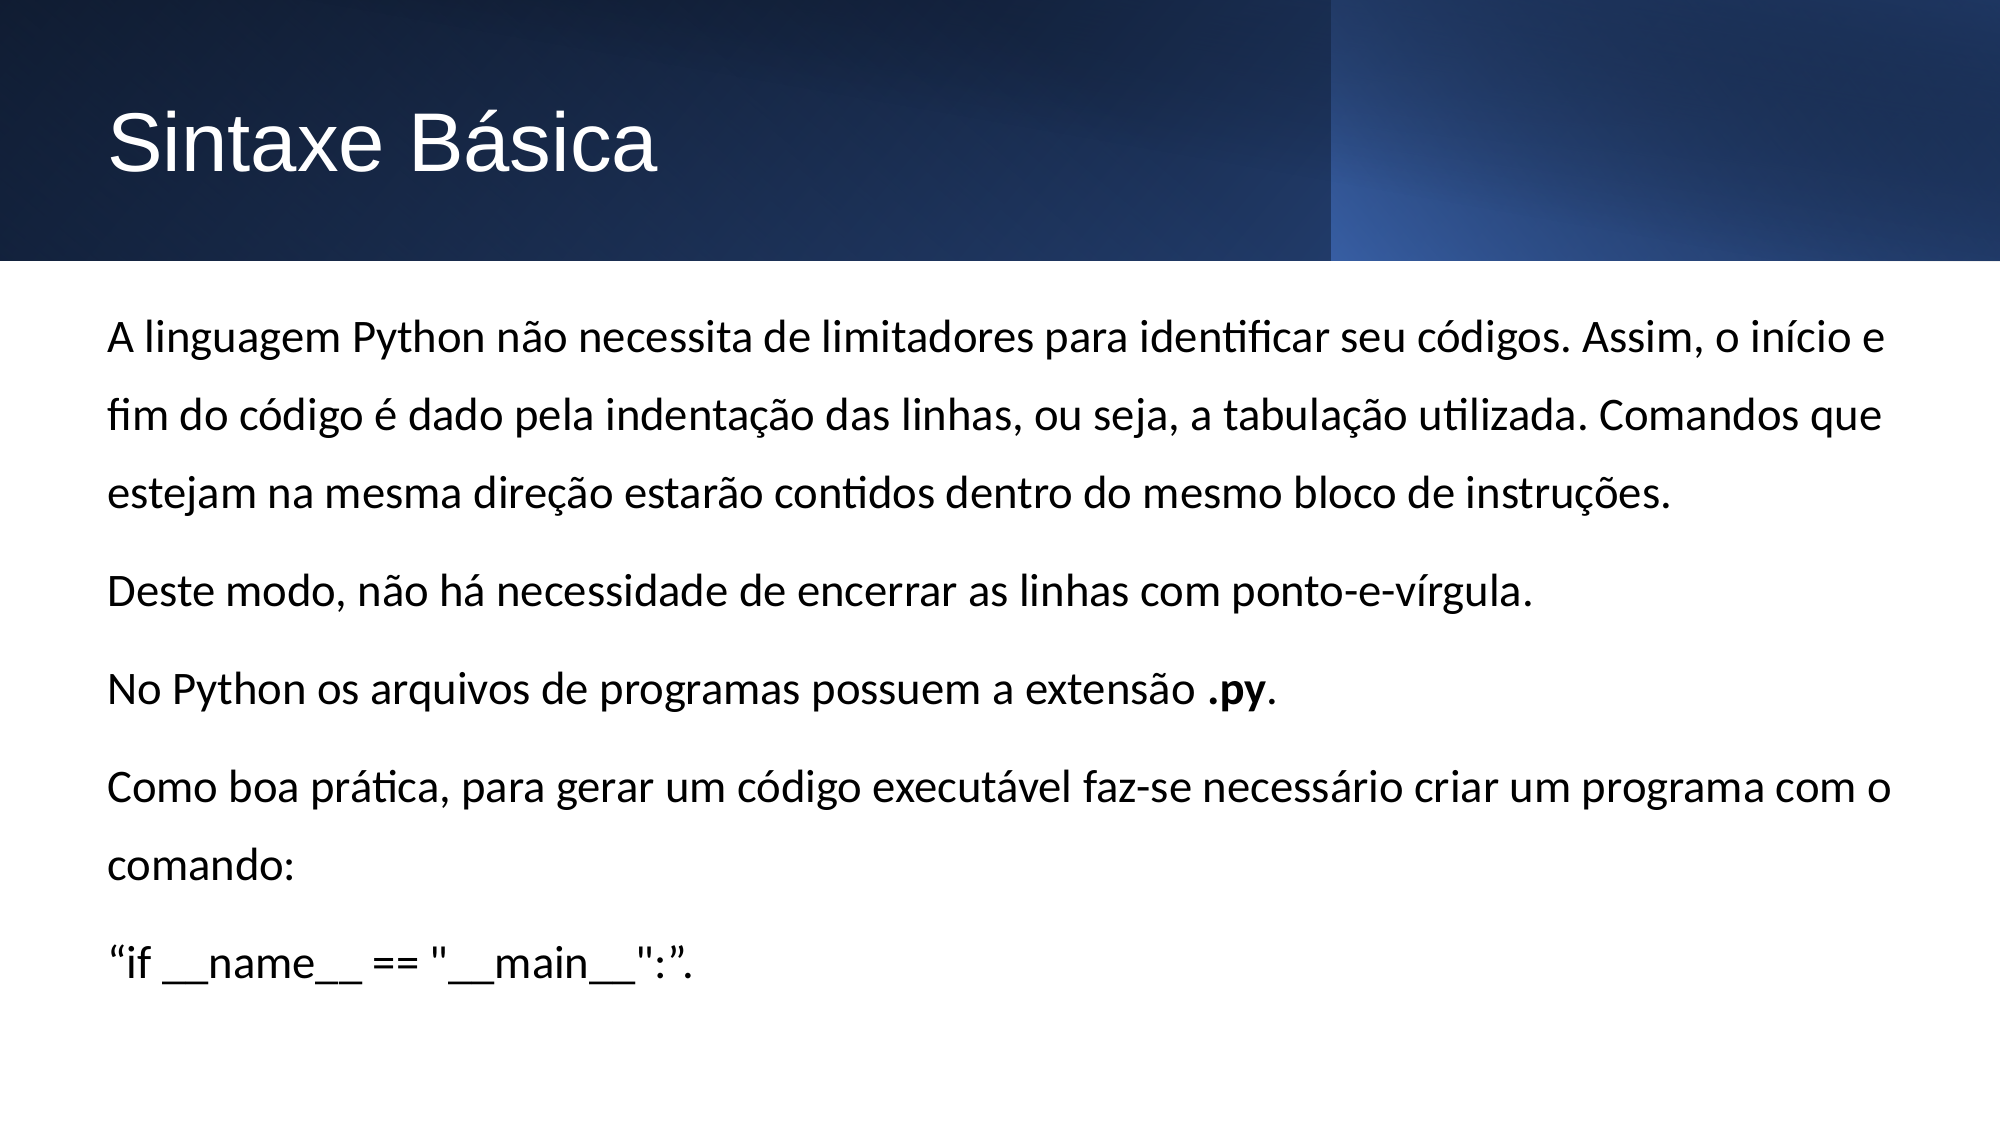

# Sintaxe Básica
A linguagem Python não necessita de limitadores para identificar seu códigos. Assim, o início e fim do código é dado pela indentação das linhas, ou seja, a tabulação utilizada. Comandos que estejam na mesma direção estarão contidos dentro do mesmo bloco de instruções.
Deste modo, não há necessidade de encerrar as linhas com ponto-e-vírgula.
No Python os arquivos de programas possuem a extensão .py.
Como boa prática, para gerar um código executável faz-se necessário criar um programa com o comando:
“if __name__ == "__main__":”.